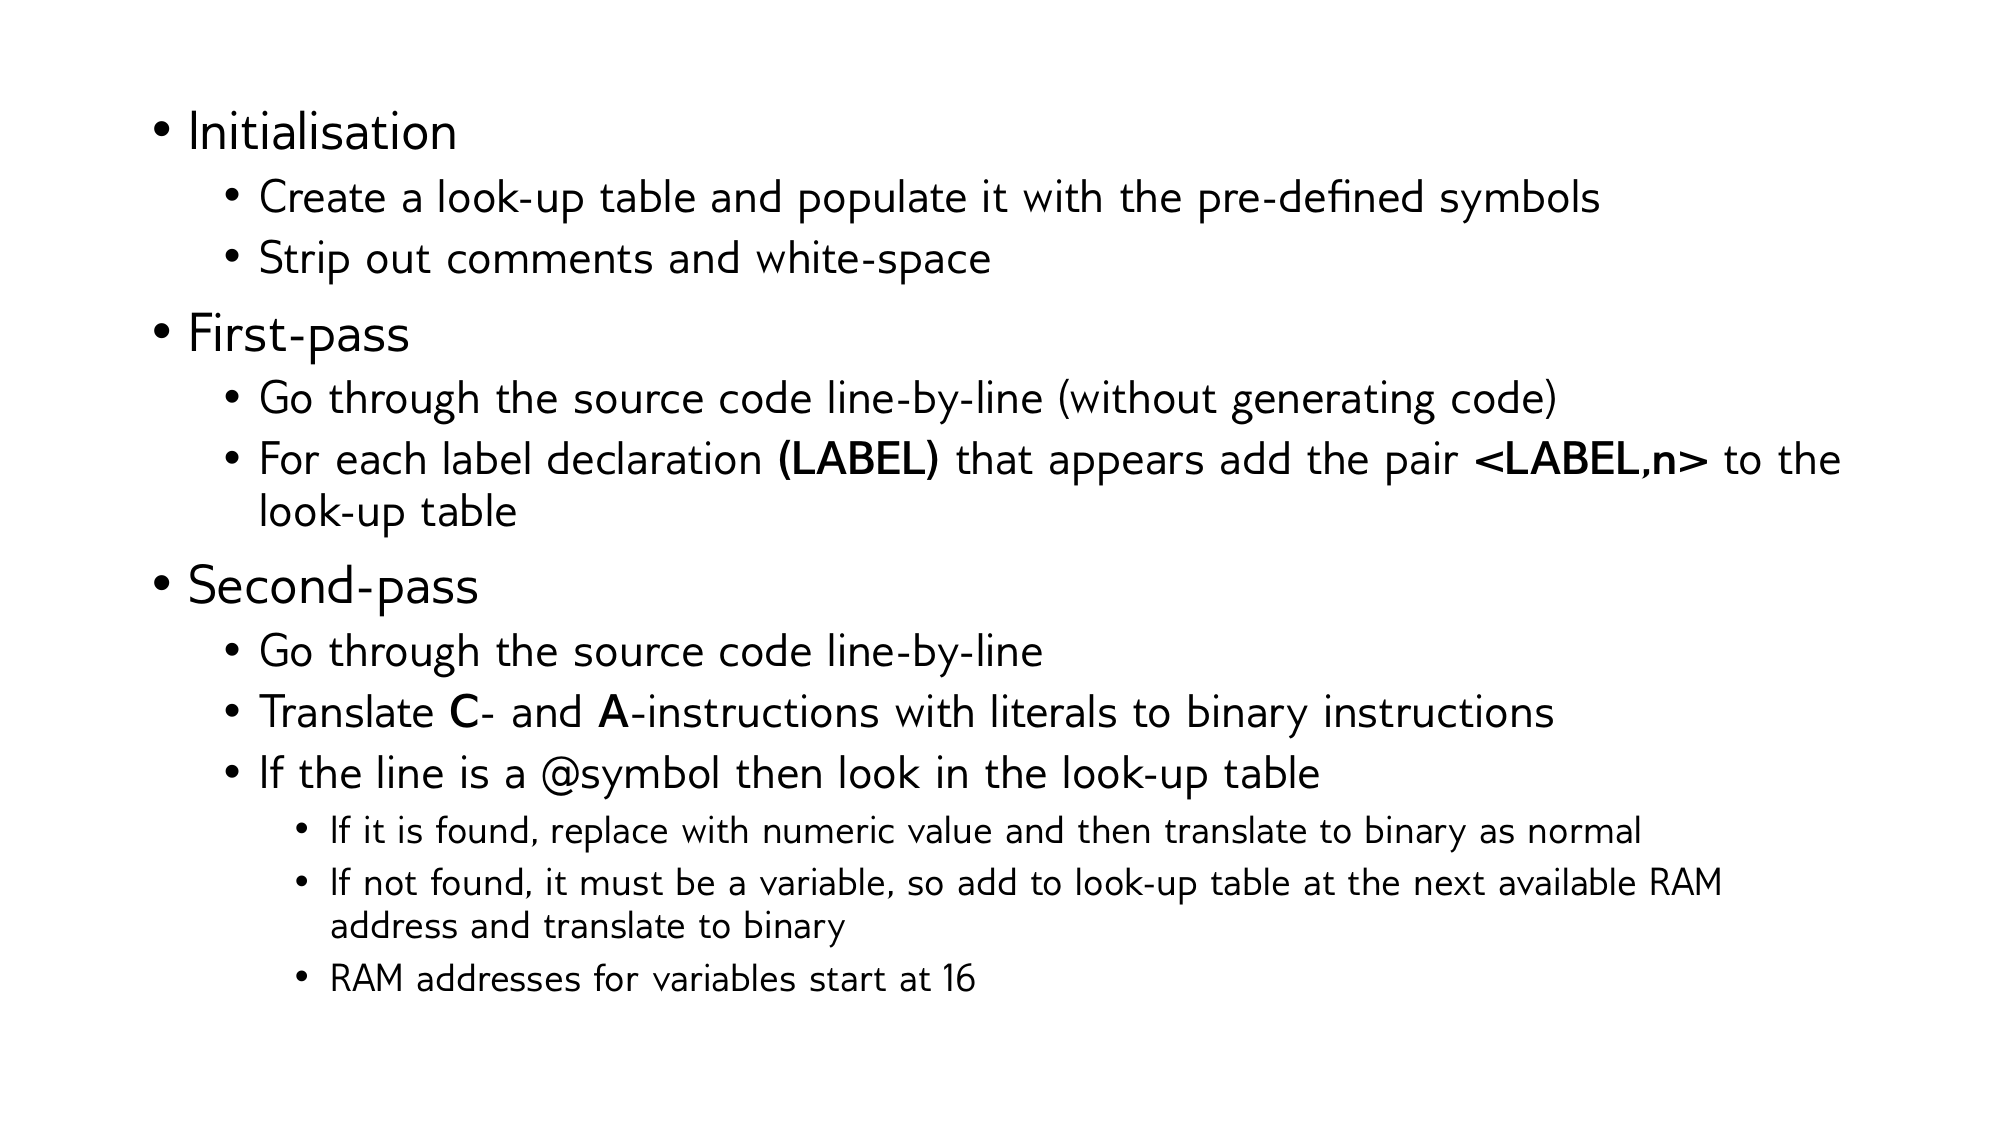

Initialisation
Create a look-up table and populate it with the pre-defined symbols
Strip out comments and white-space
First-pass
Go through the source code line-by-line (without generating code)
For each label declaration (LABEL) that appears add the pair <LABEL,n> to the look-up table
Second-pass
Go through the source code line-by-line
Translate C- and A-instructions with literals to binary instructions
If the line is a @symbol then look in the look-up table
If it is found, replace with numeric value and then translate to binary as normal
If not found, it must be a variable, so add to look-up table at the next available RAM address and translate to binary
RAM addresses for variables start at 16